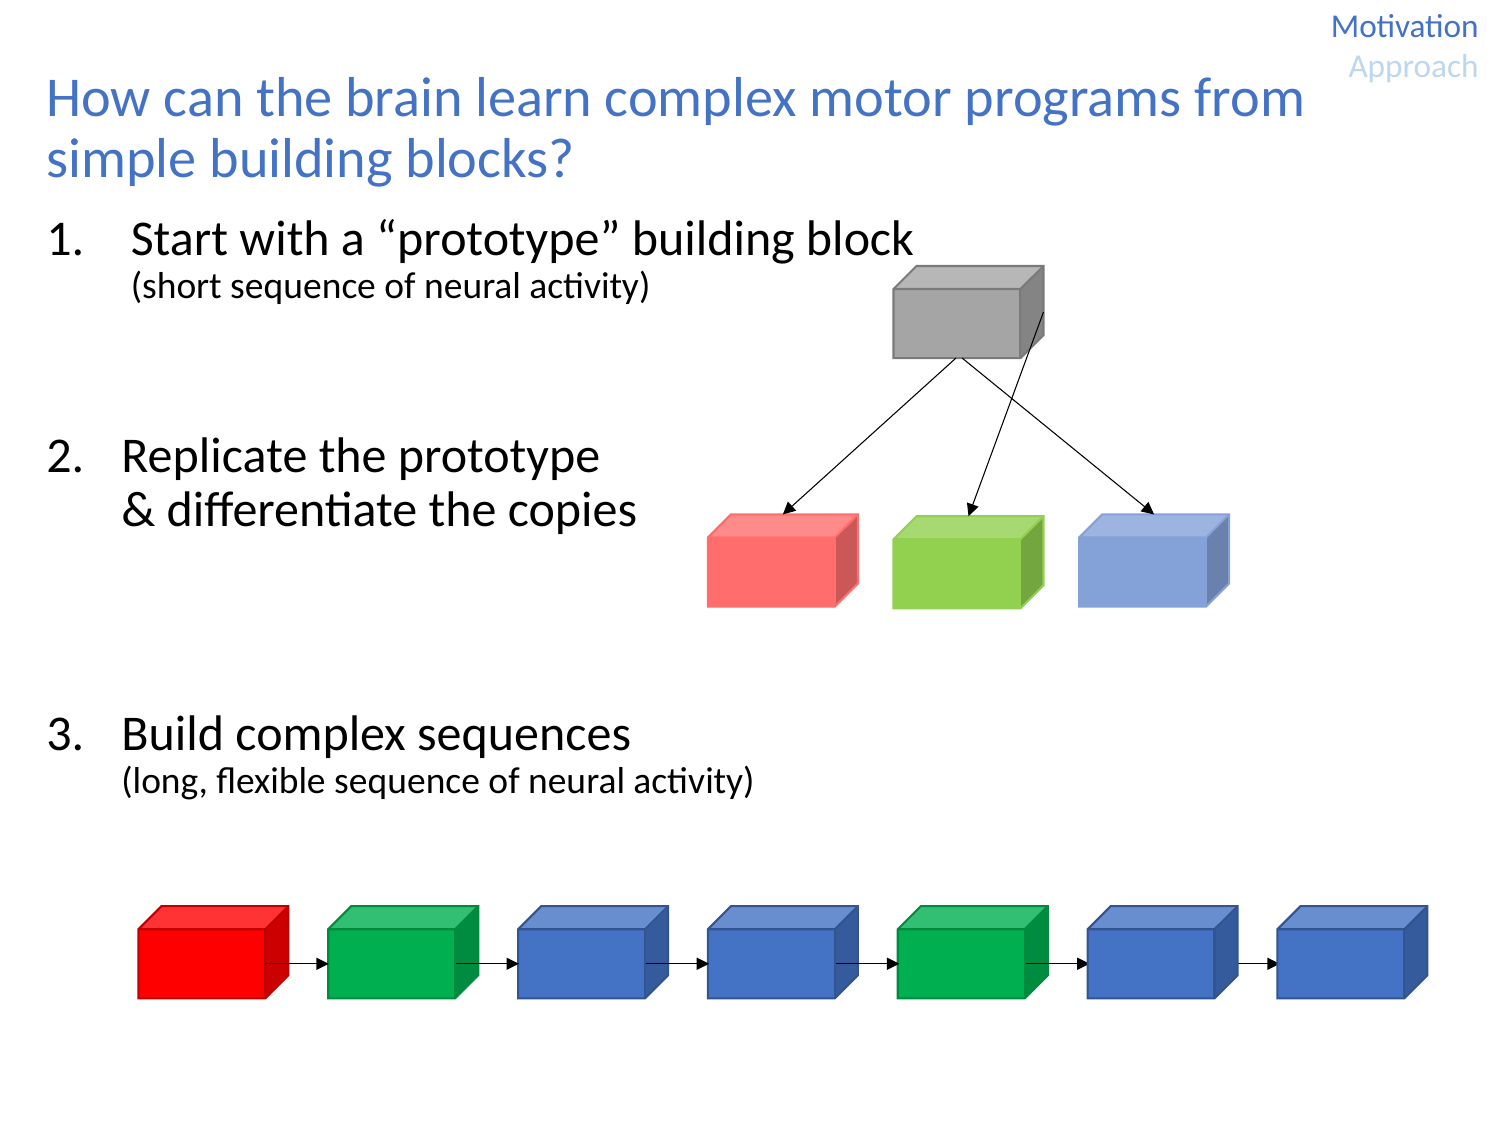

# How can the brain learn complex motor programs from simple building blocks?
Start with a “prototype” building block
(short sequence of neural activity)

Replicate the prototype
& differentiate the copies

Build complex sequences
(long, flexible sequence of neural activity)